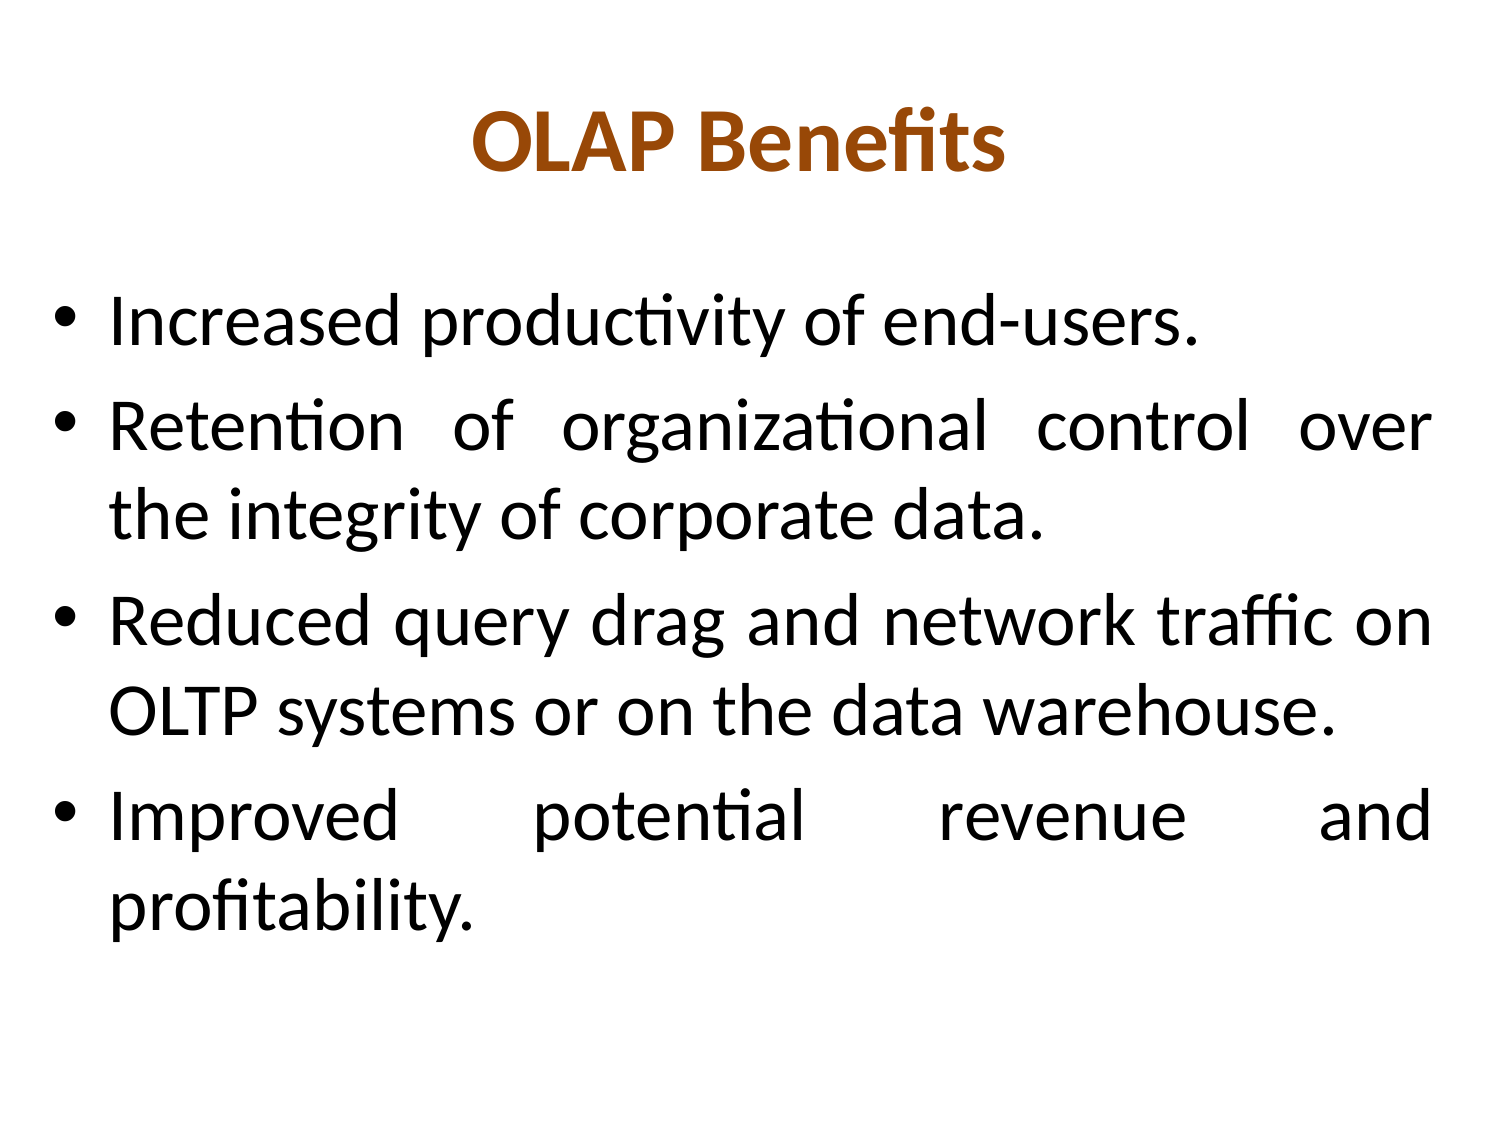

# OLAP Benefits
Increased productivity of end-users.
Retention of organizational control over the integrity of corporate data.
Reduced query drag and network traffic on OLTP systems or on the data warehouse.
Improved potential revenue and profitability.